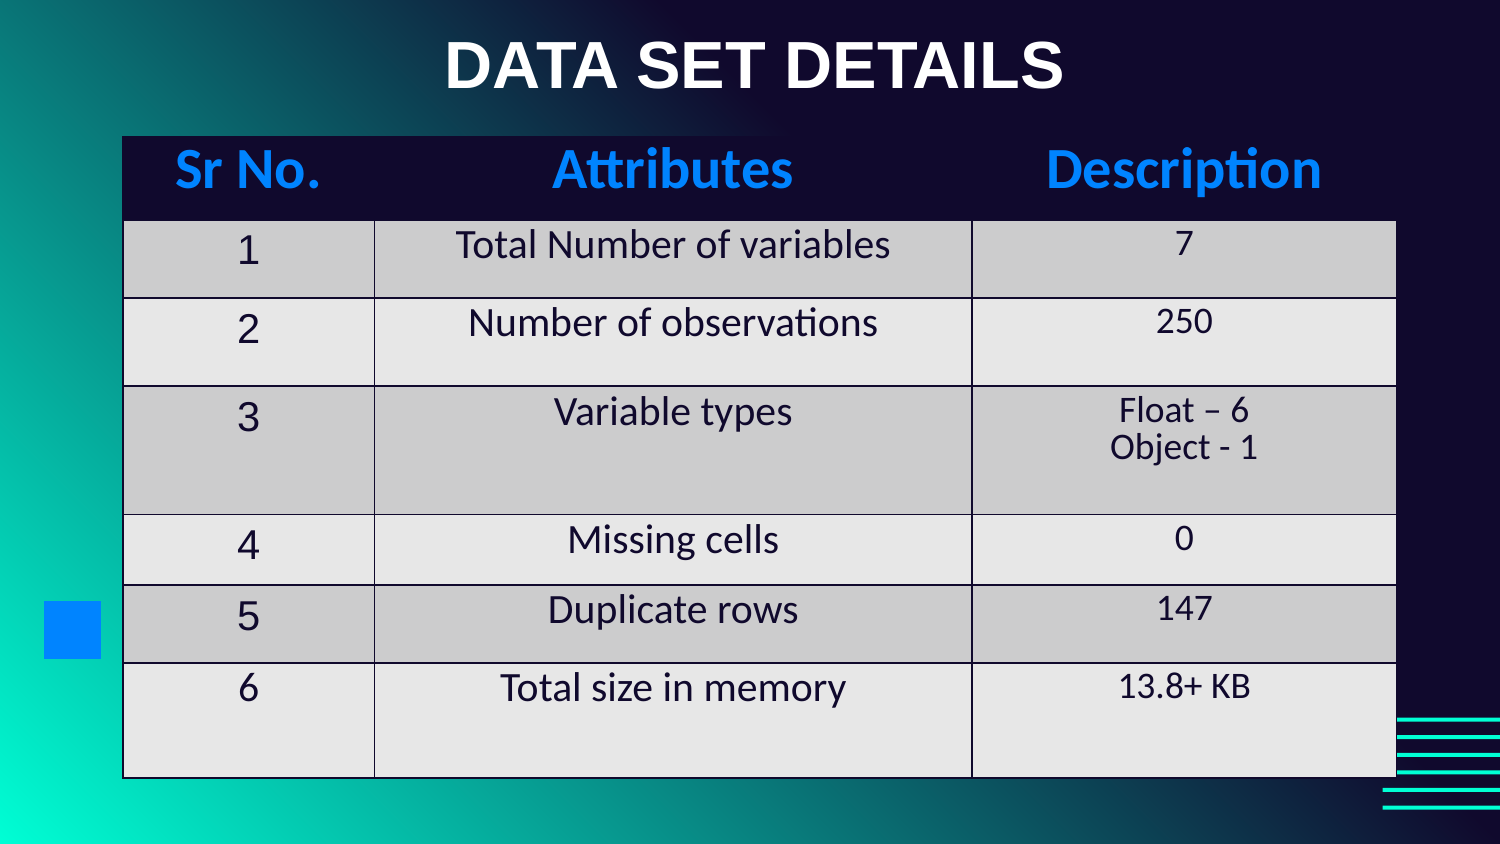

# DATA SET DETAILS
| Sr No. | Attributes | Description |
| --- | --- | --- |
| 1 | Total Number of variables | 7 |
| 2 | Number of observations | 250 |
| 3 | Variable types | Float – 6 Object - 1 |
| 4 | Missing cells | 0 |
| 5 | Duplicate rows | 147 |
| 6 | Total size in memory | 13.8+ KB |